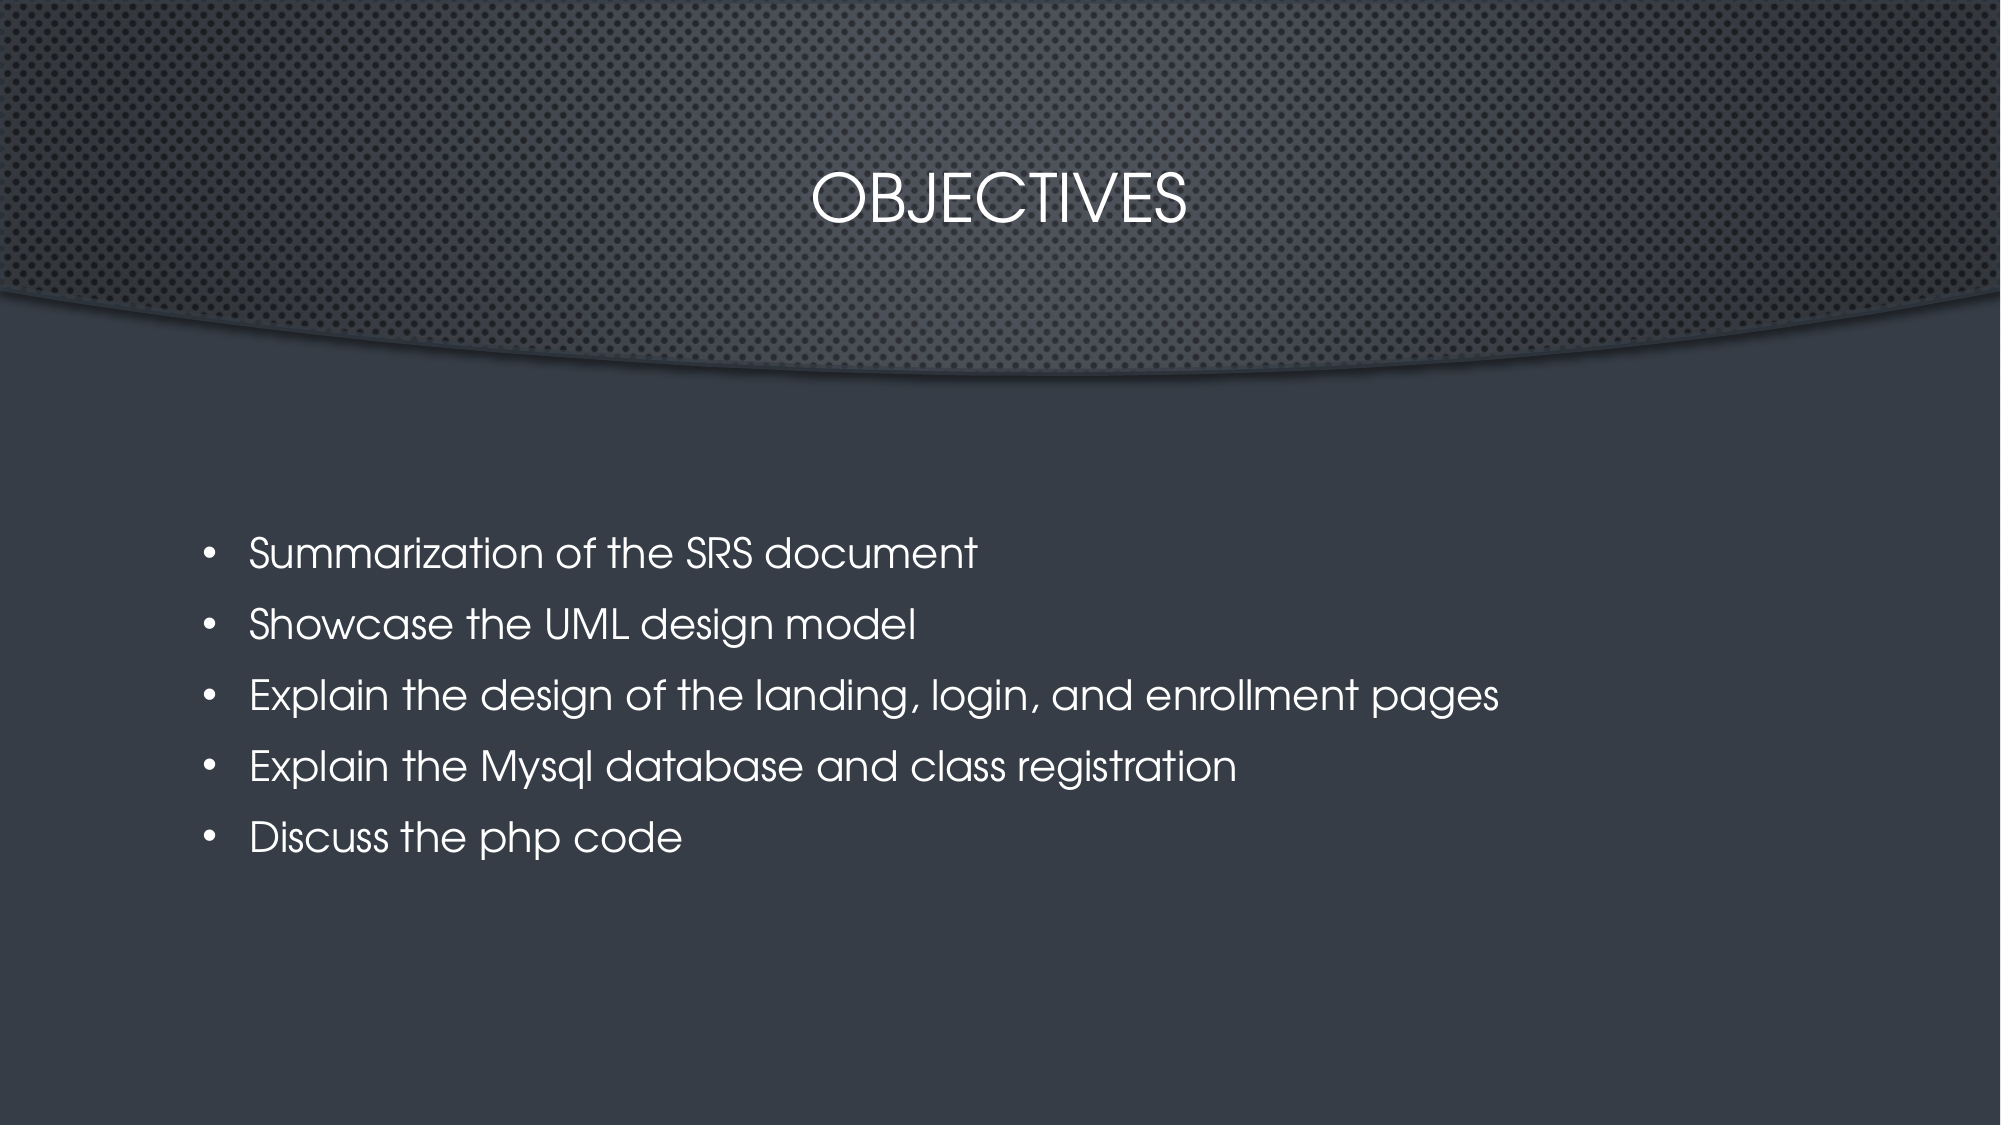

# objectives
Summarization of the SRS document
Showcase the UML design model
Explain the design of the landing, login, and enrollment pages
Explain the Mysql database and class registration
Discuss the php code